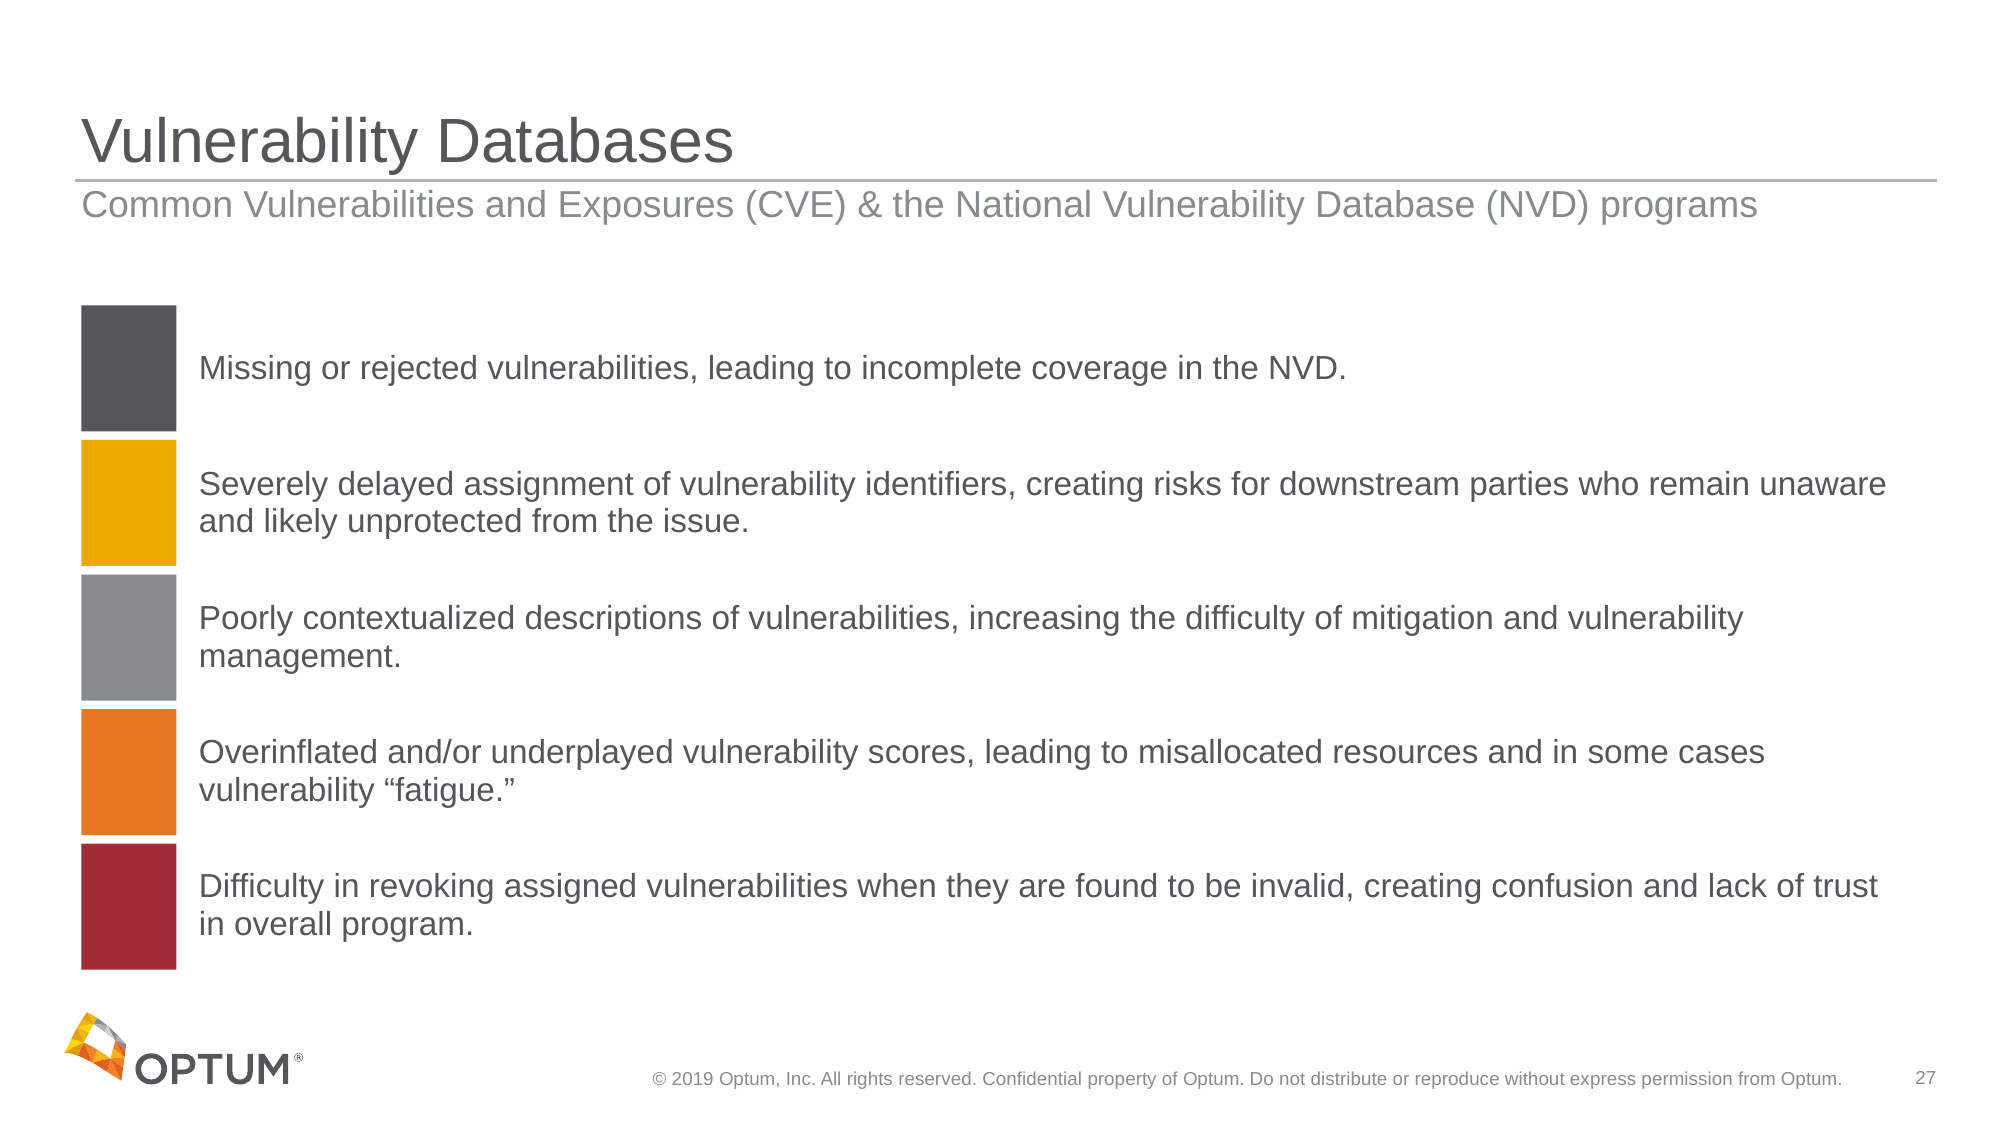

# Vulnerability Databases
Common Vulnerabilities and Exposures (CVE) & the National Vulnerability Database (NVD) programs

Missing or rejected vulnerabilities, leading to incomplete coverage in the NVD.
Severely delayed assignment of vulnerability identifiers, creating risks for downstream parties who remain unaware and likely unprotected from the issue.

Poorly contextualized descriptions of vulnerabilities, increasing the difficulty of mitigation and vulnerability management.

Overinflated and/or underplayed vulnerability scores, leading to misallocated resources and in some cases vulnerability “fatigue.”

Difficulty in revoking assigned vulnerabilities when they are found to be invalid, creating confusion and lack of trust in overall program.

© 2019 Optum, Inc. All rights reserved. Confidential property of Optum. Do not distribute or reproduce without express permission from Optum.
27